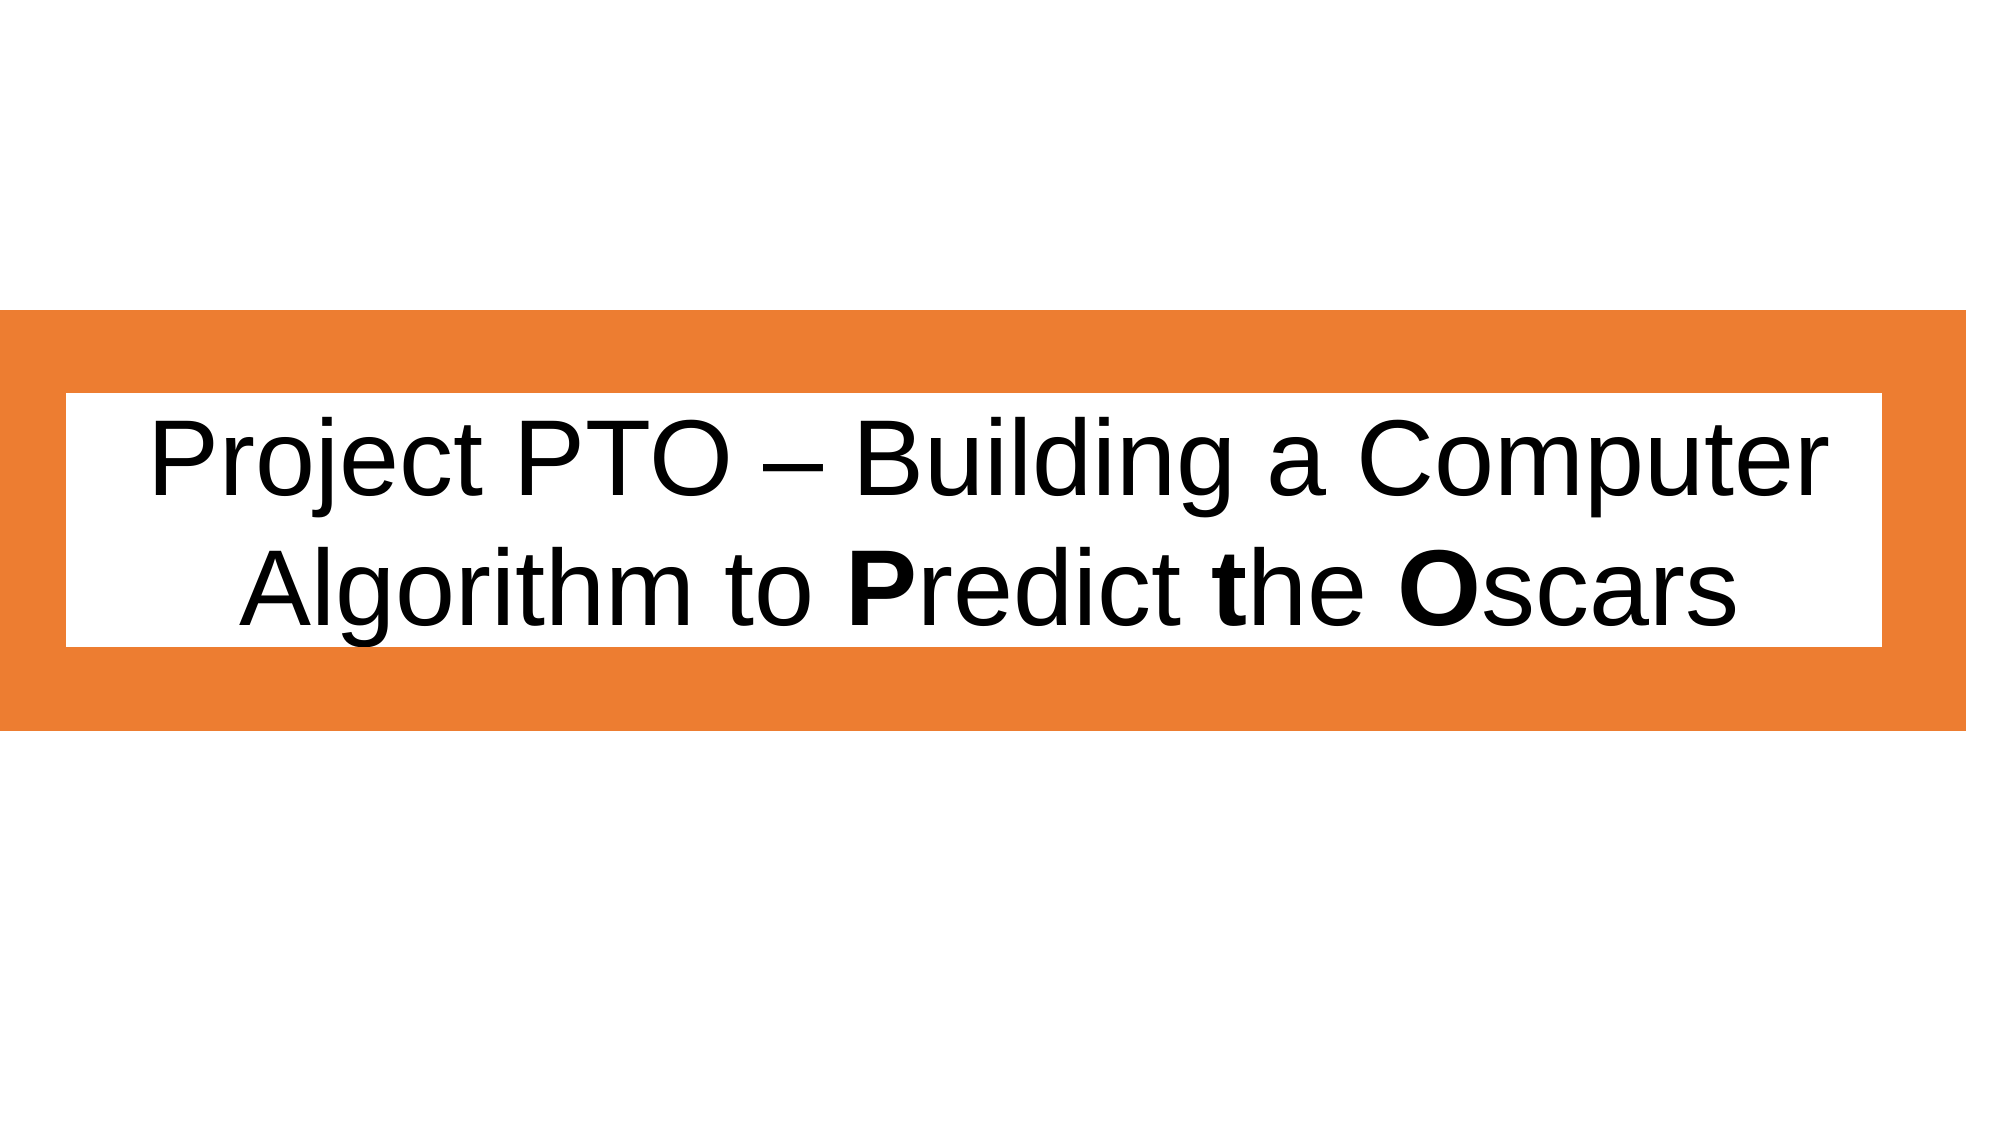

# Project PTO – Building a Computer Algorithm to Predict the Oscars